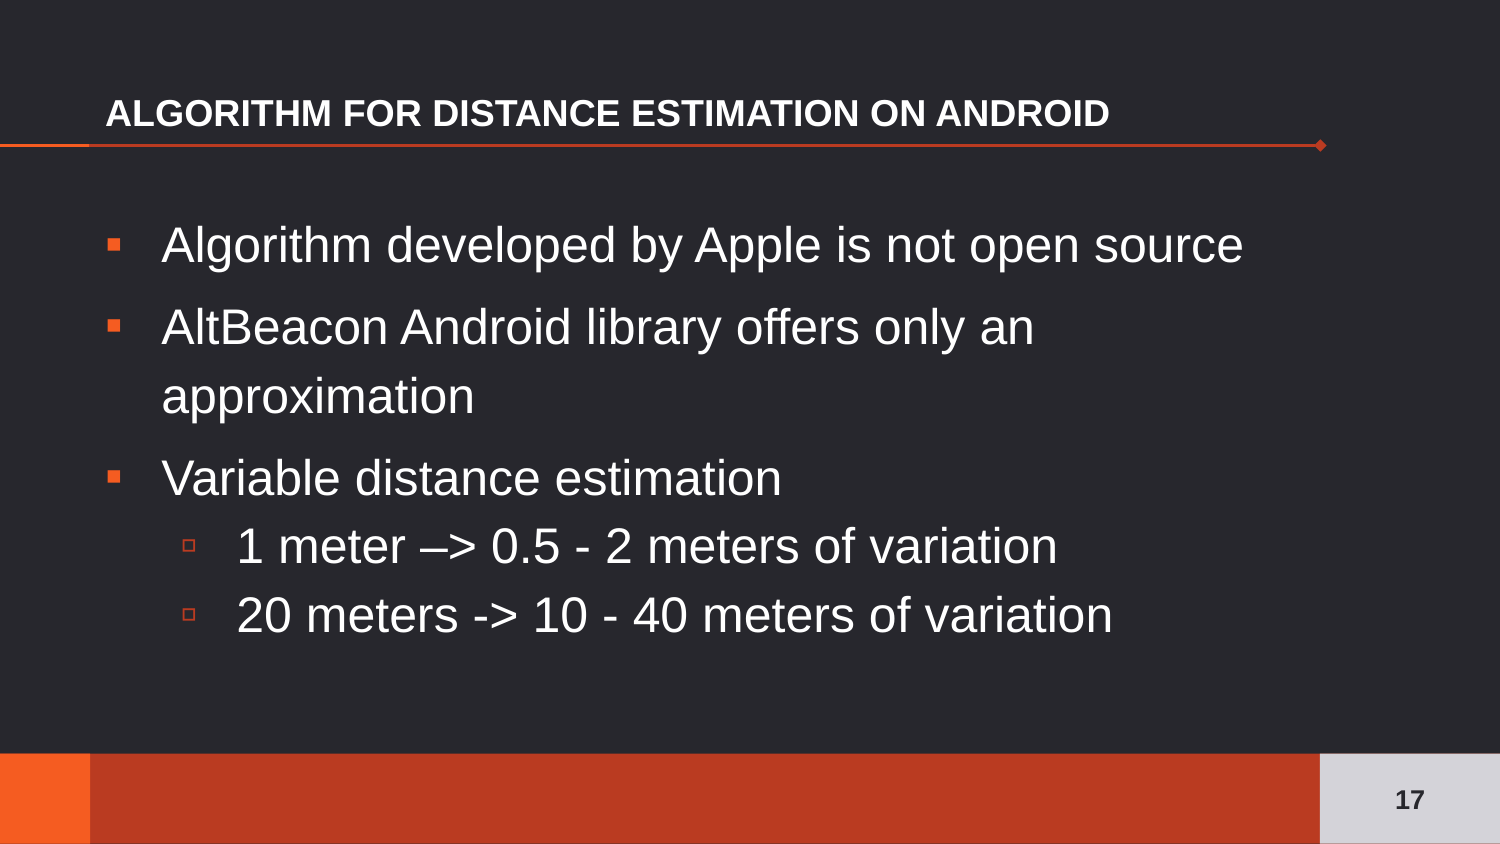

# ALGORITHM FOR DISTANCE ESTIMATION ON ANDROID
Algorithm developed by Apple is not open source
AltBeacon Android library offers only an approximation
Variable distance estimation
1 meter –> 0.5 - 2 meters of variation
20 meters -> 10 - 40 meters of variation
17